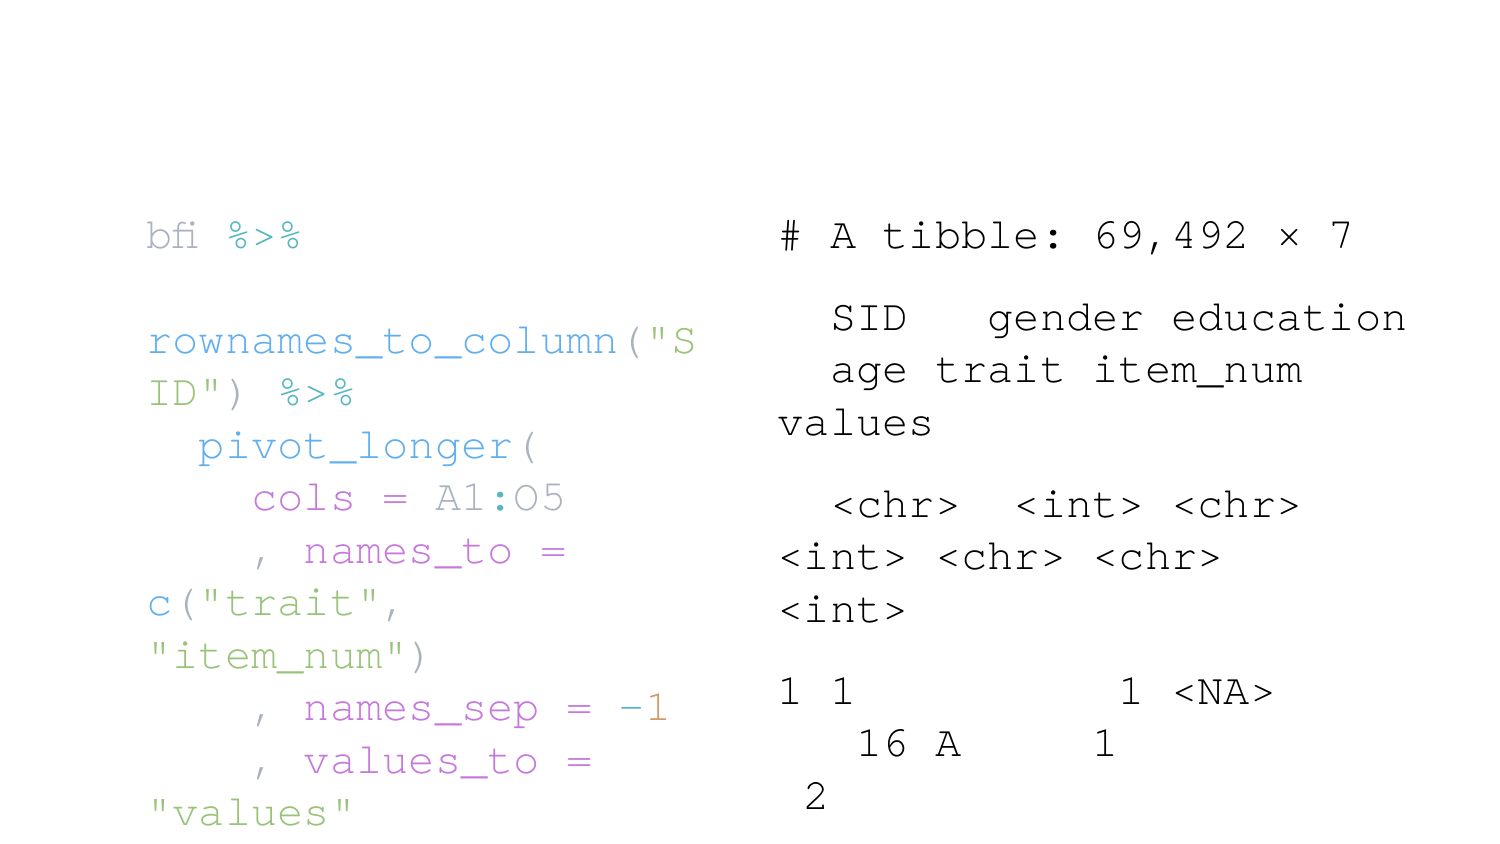

bfi %>%
  rownames_to_column("SID") %>%
  pivot_longer(
    cols = A1:O5
    , names_to = c("trait", "item_num")
    , names_sep = -1
    , values_to = "values"
    , values_drop_na = T
  ) %>%
  print(n = 8)
# A tibble: 69,492 × 7
  SID   gender education   age trait item_num values
  <chr>  <int> <chr>     <int> <chr> <chr>     <int>
1 1          1 <NA>         16 A     1             2
2 1          1 <NA>         16 A     2             4
3 1          1 <NA>         16 A     3             3
4 1          1 <NA>         16 A     4             4
5 1          1 <NA>         16 A     5             4
6 1          1 <NA>         16 C     1             2
7 1          1 <NA>         16 C     2             3
8 1          1 <NA>         16 C     3             3
# … with 69,484 more rows